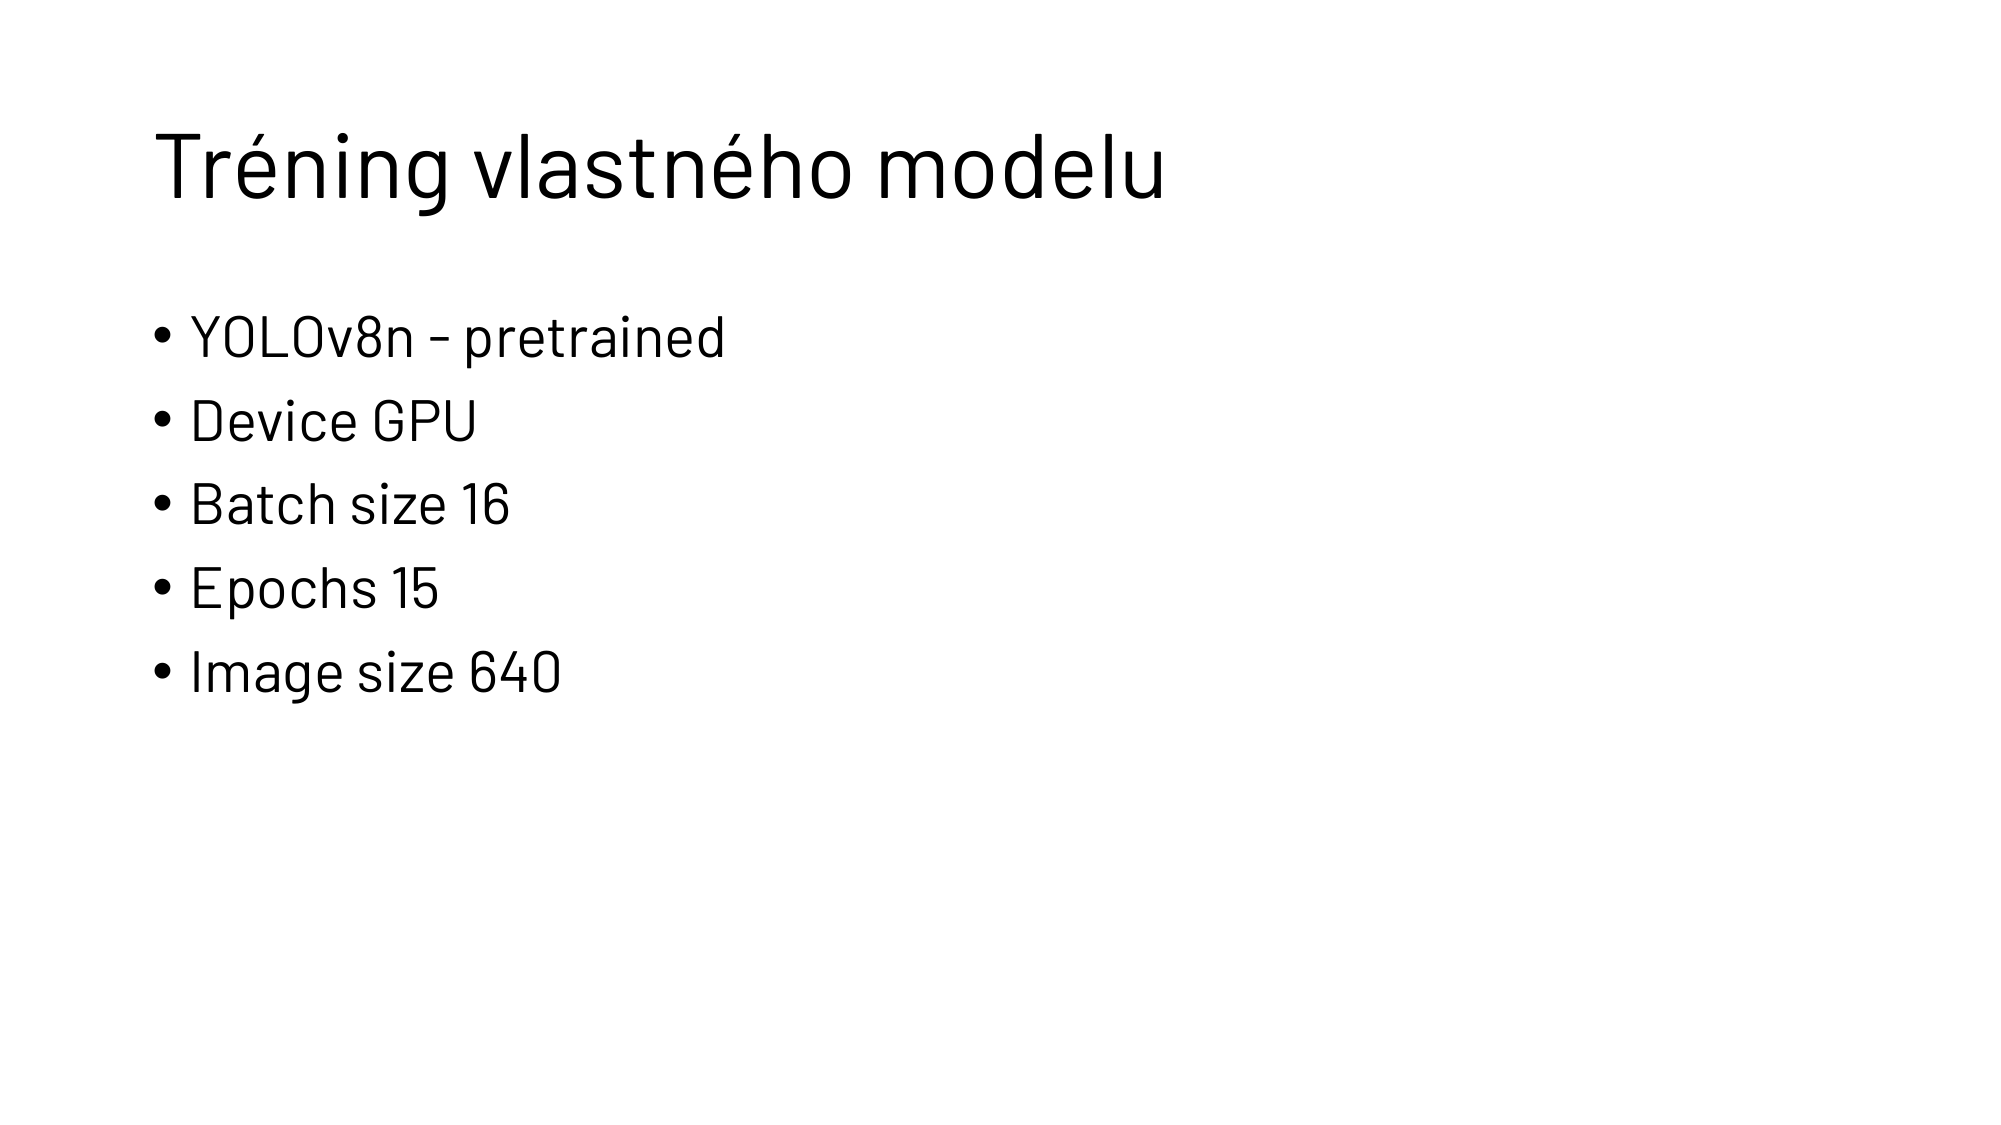

# Tréning vlastného modelu
YOLOv8n - pretrained
Device GPU
Batch size 16
Epochs 15
Image size 640